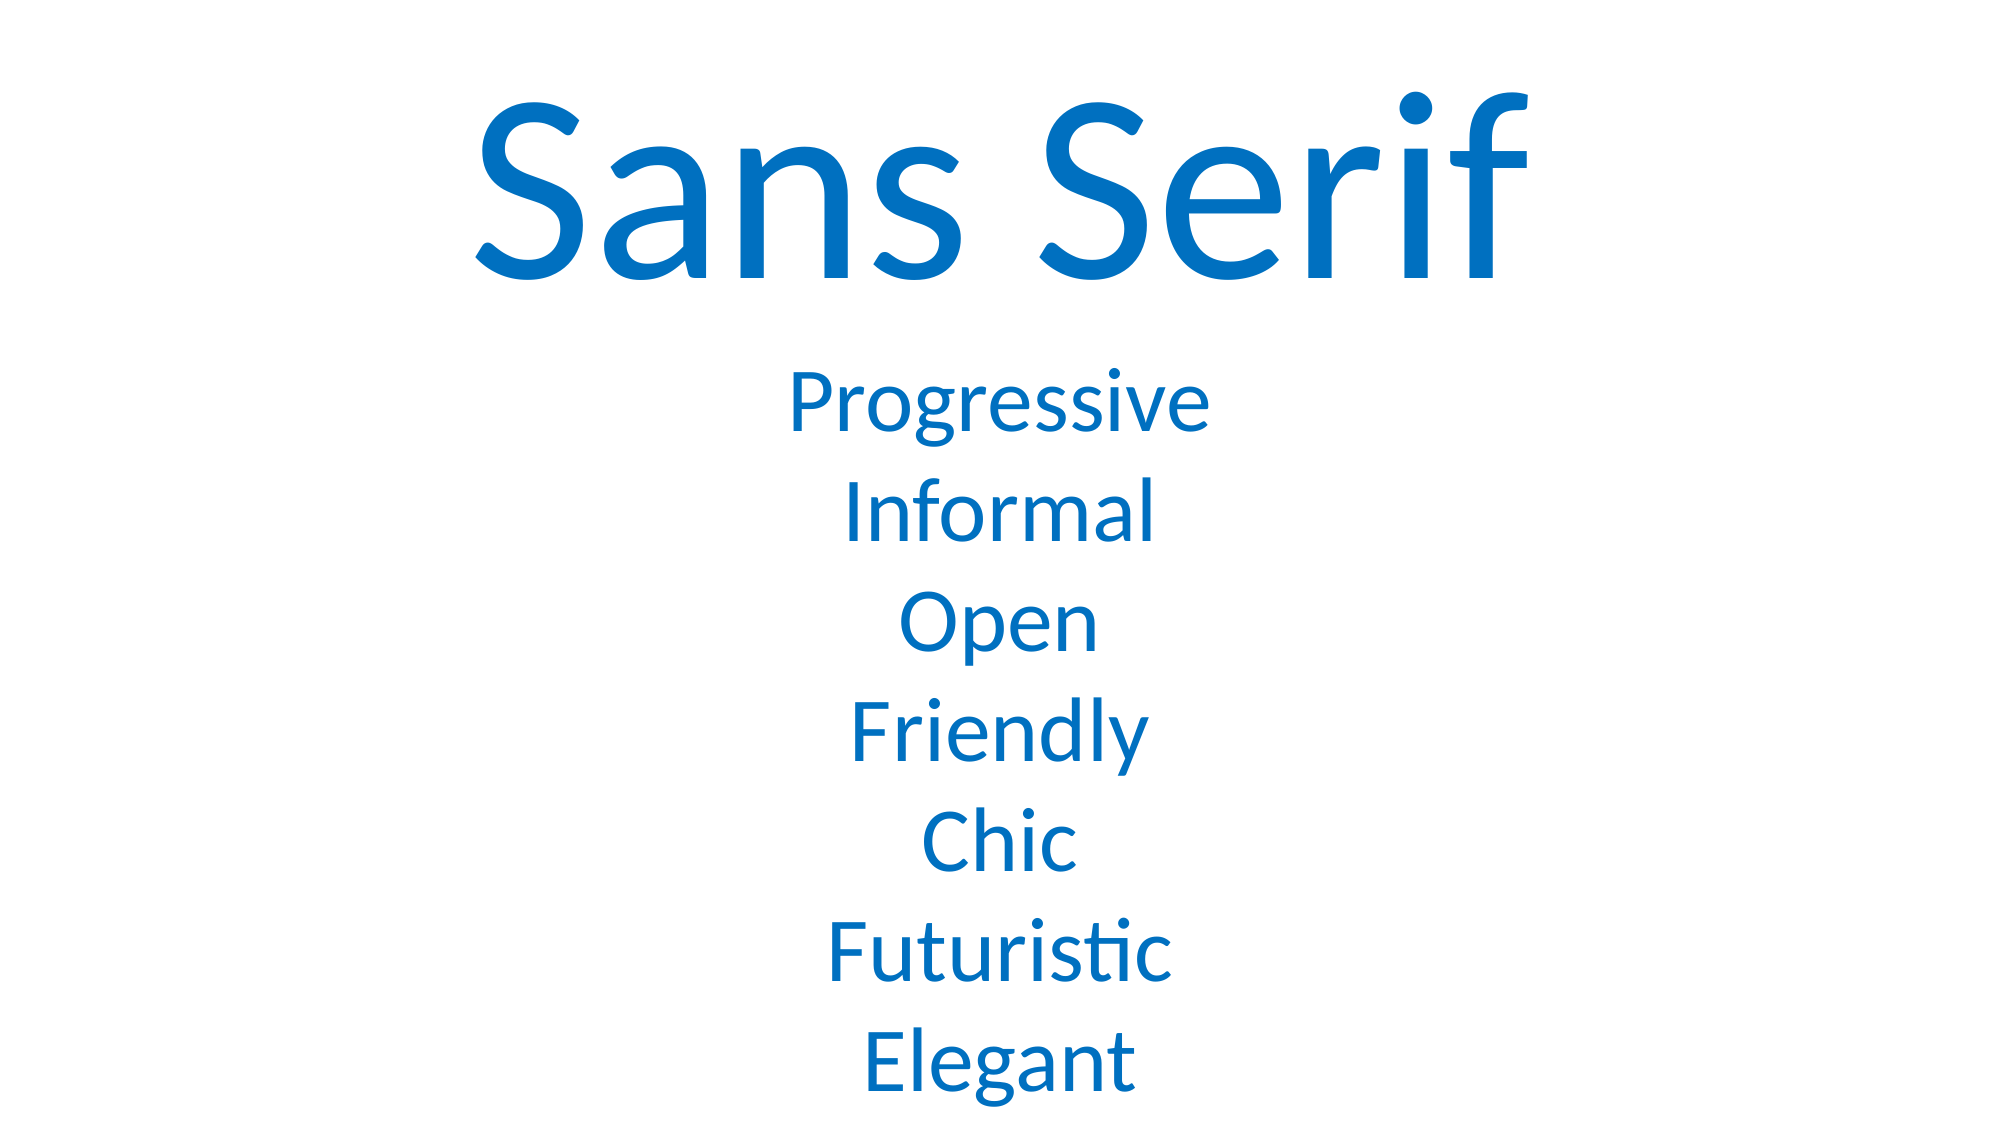

Sans Serif
Progressive
Informal
Open
Friendly
Chic
Futuristic
Elegant